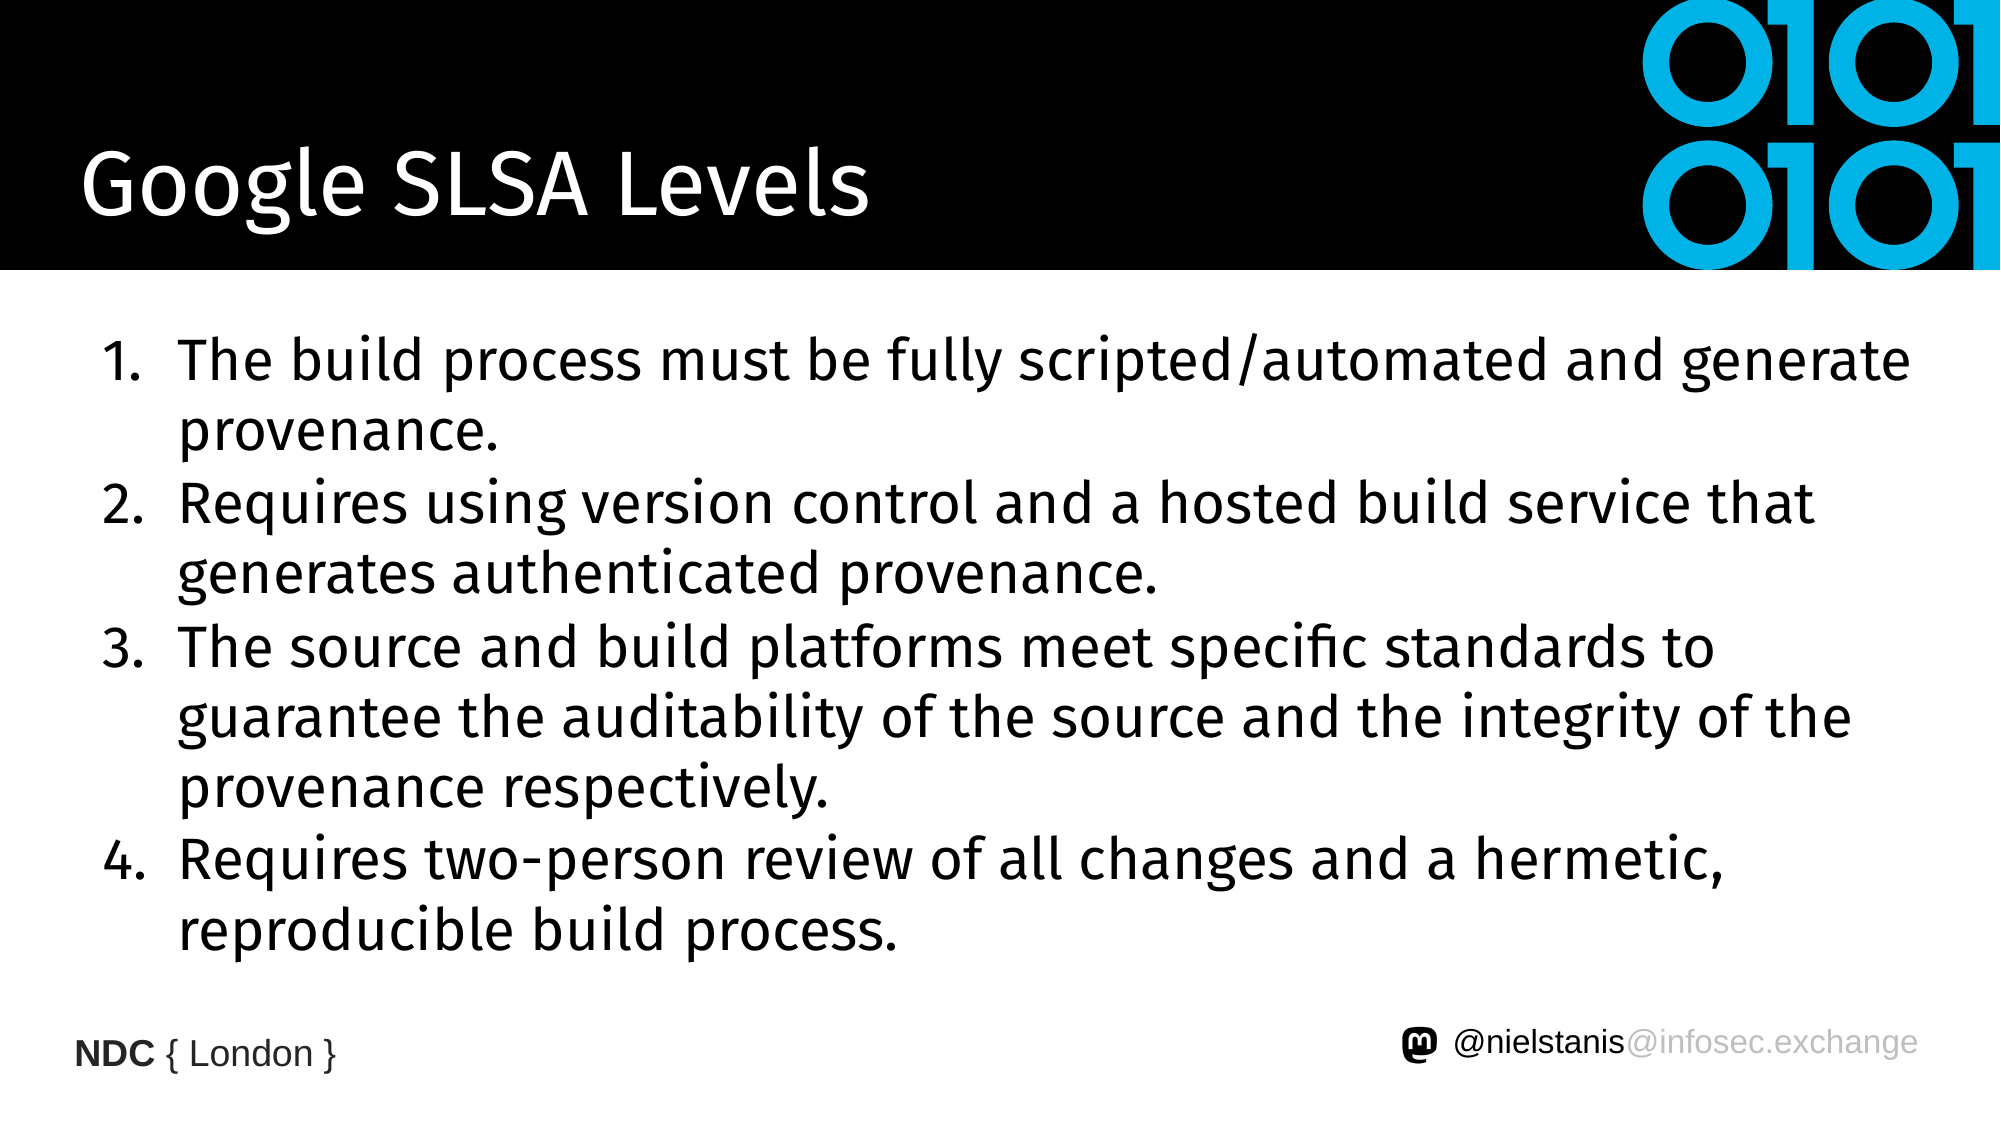

# Google SLSA Levels
The build process must be fully scripted/automated and generate provenance.
Requires using version control and a hosted build service that generates authenticated provenance.
The source and build platforms meet specific standards to guarantee the auditability of the source and the integrity of the provenance respectively.
Requires two-person review of all changes and a hermetic, reproducible build process.